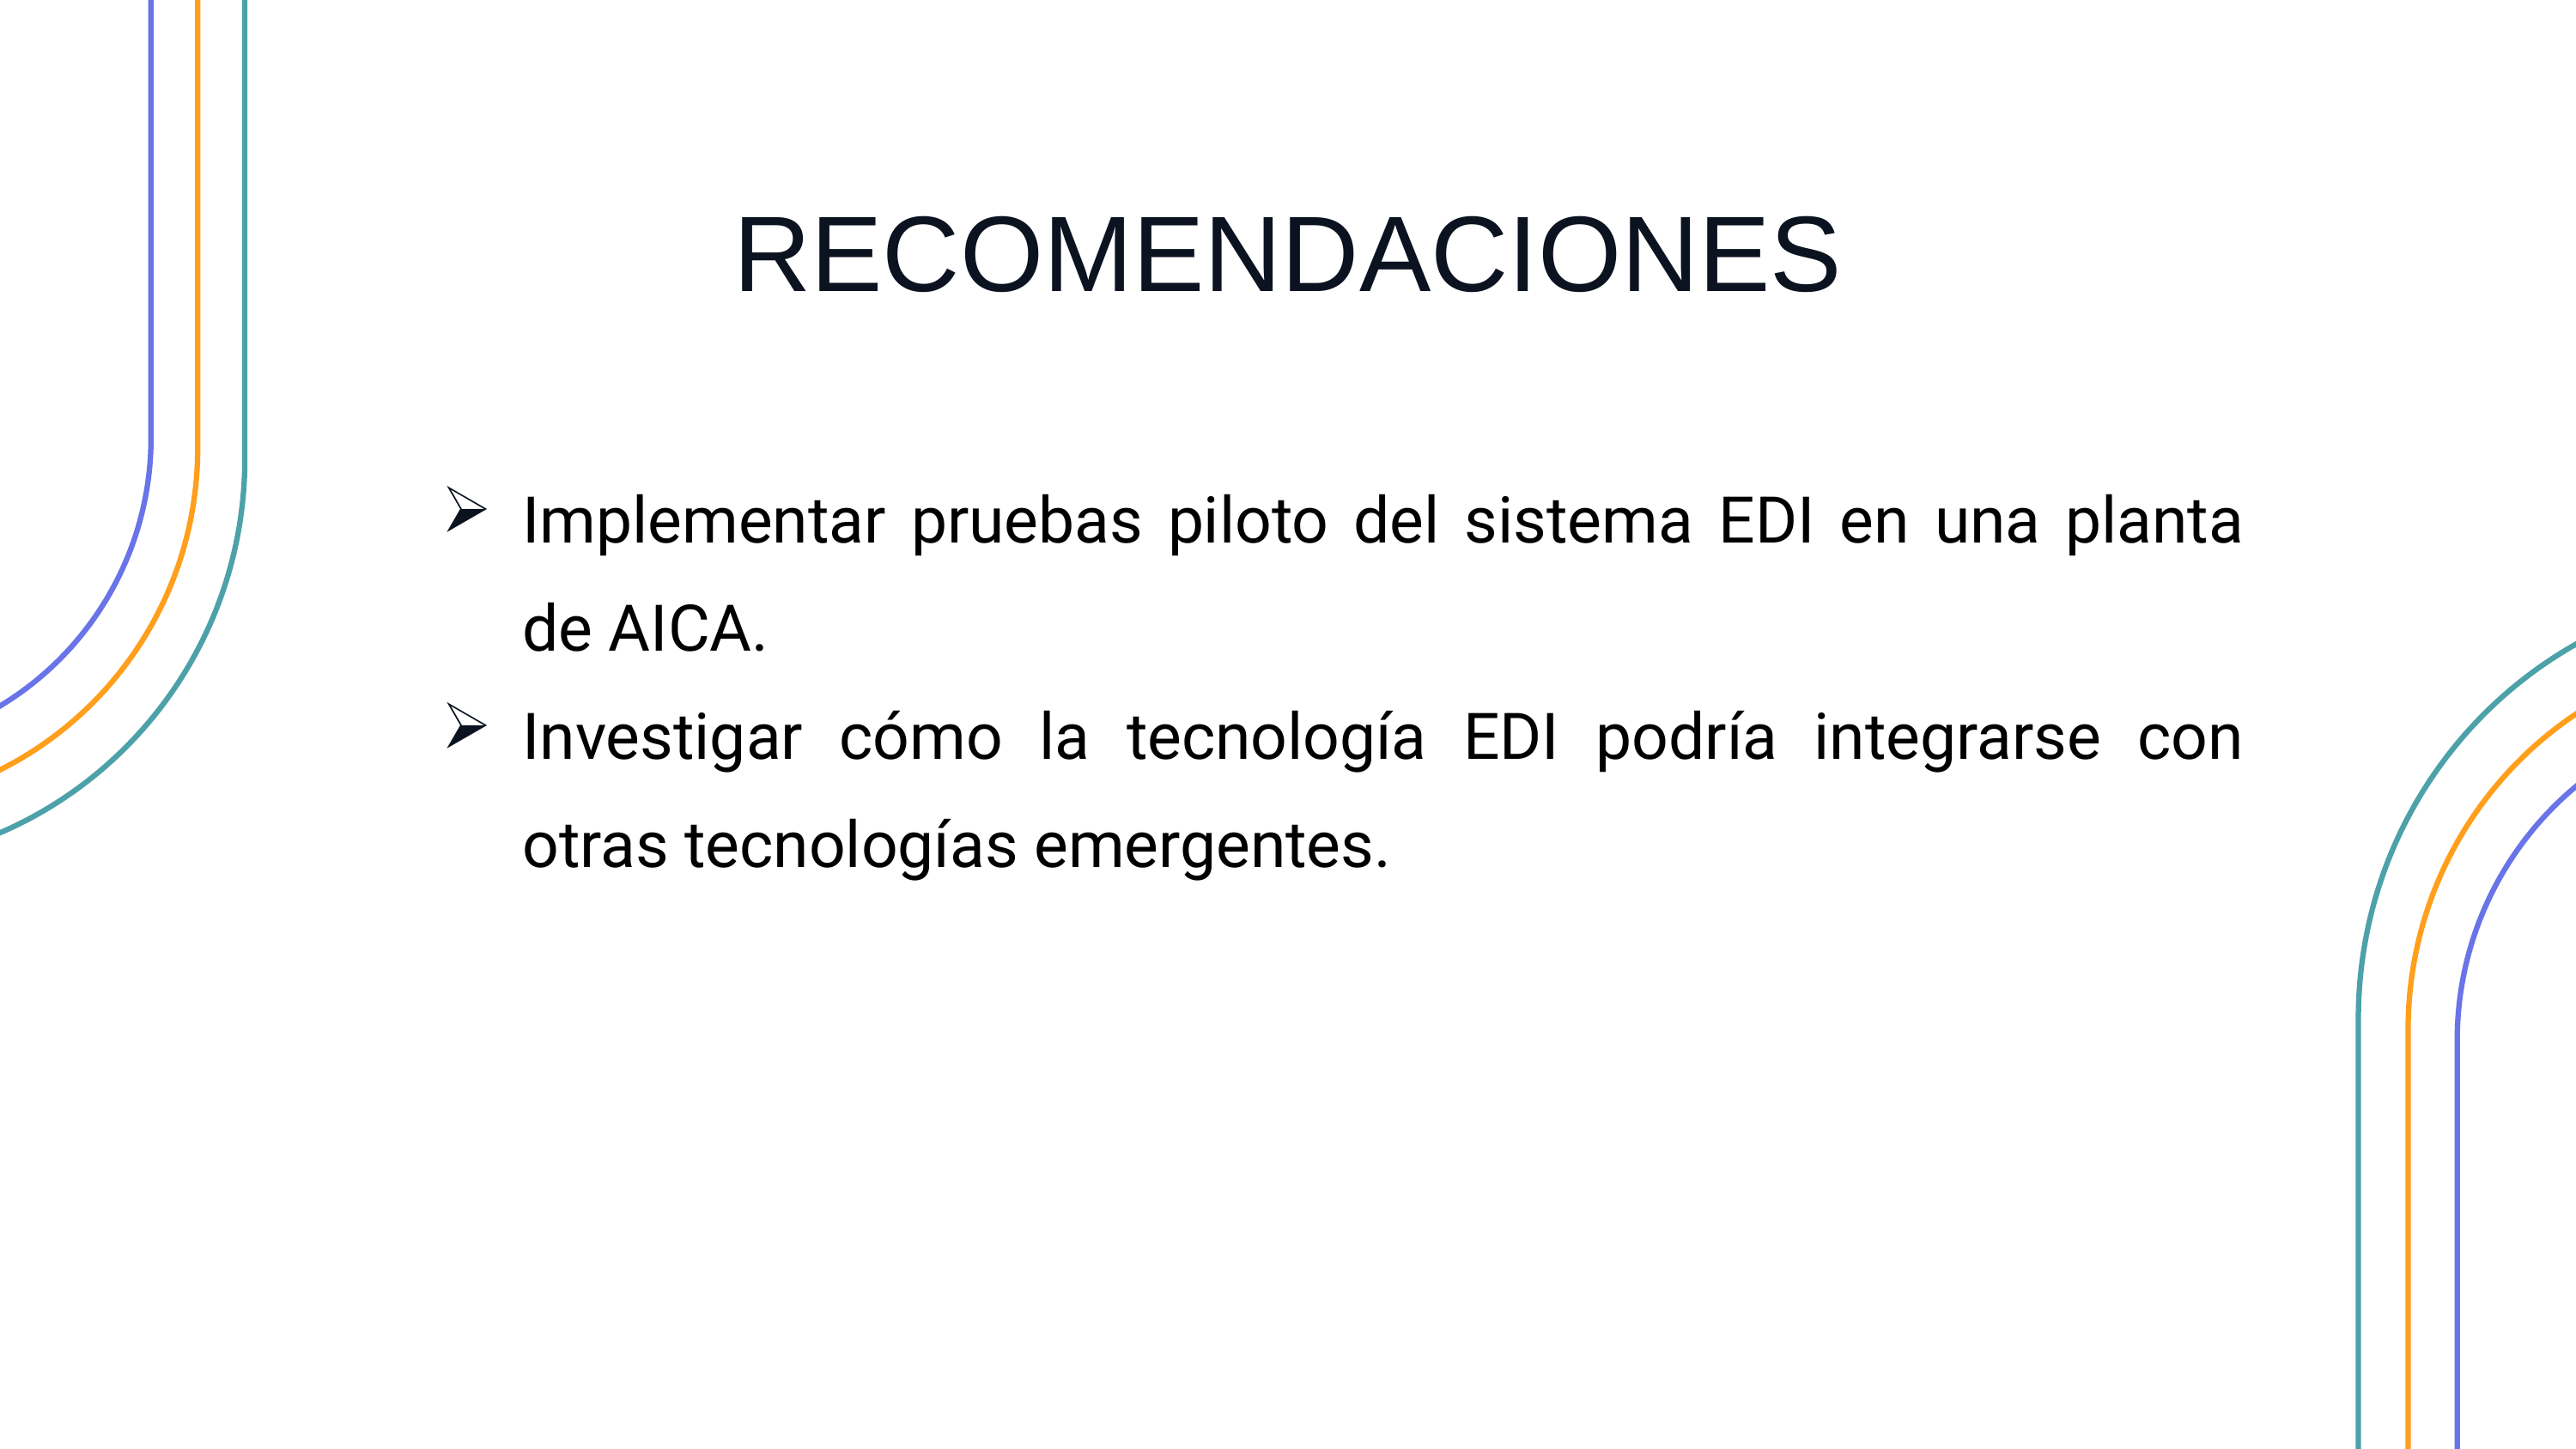

RECOMENDACIONES
Implementar pruebas piloto del sistema EDI en una planta de AICA.
Investigar cómo la tecnología EDI podría integrarse con otras tecnologías emergentes.